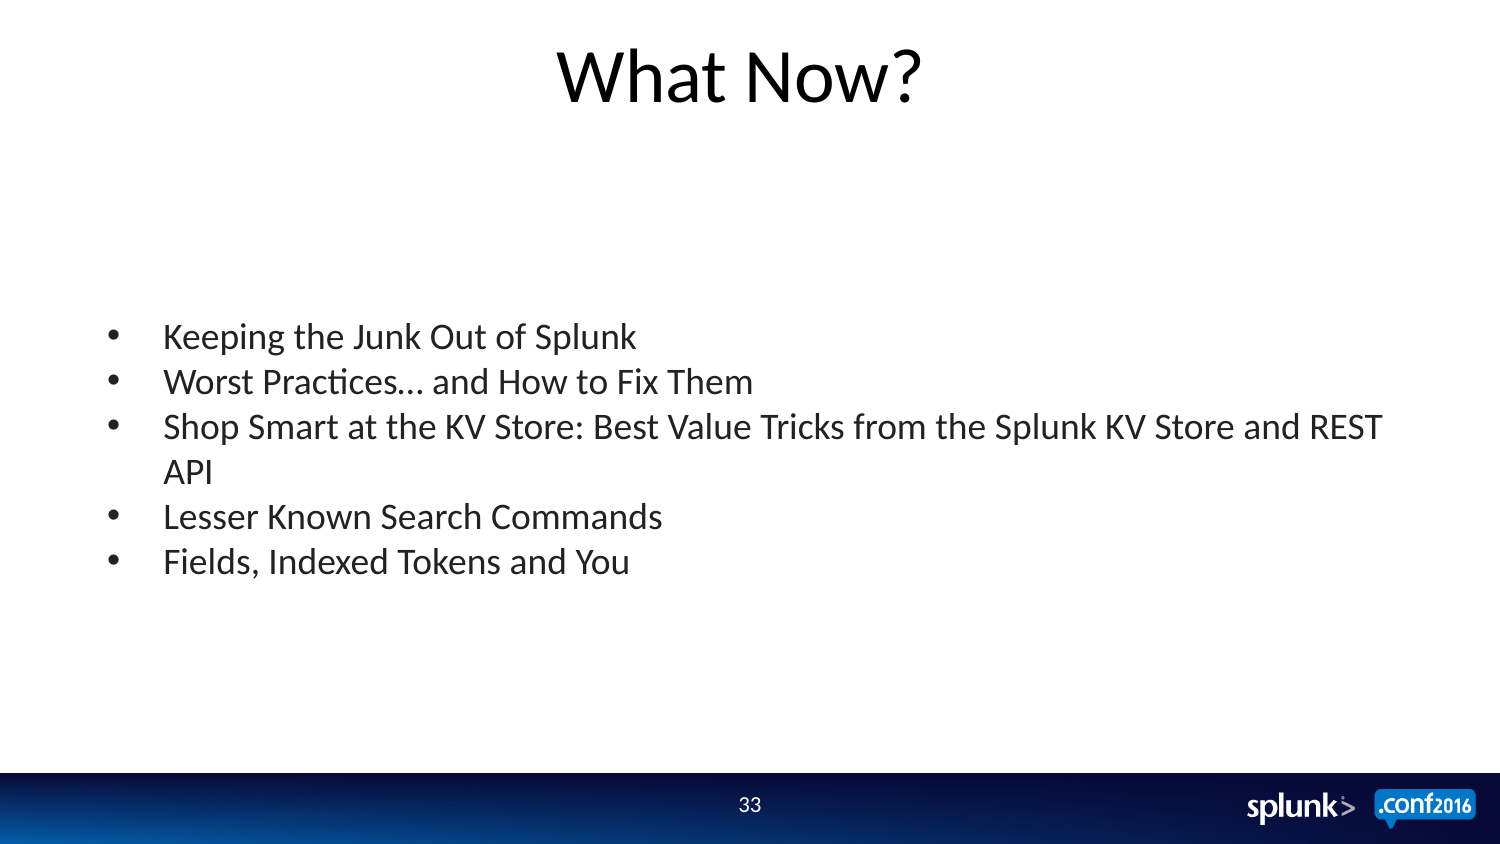

# What Now?

Keeping the Junk Out of Splunk
Worst Practices… and How to Fix Them
Shop Smart at the KV Store: Best Value Tricks from the Splunk KV Store and REST API
Lesser Known Search Commands
Fields, Indexed Tokens and You
33